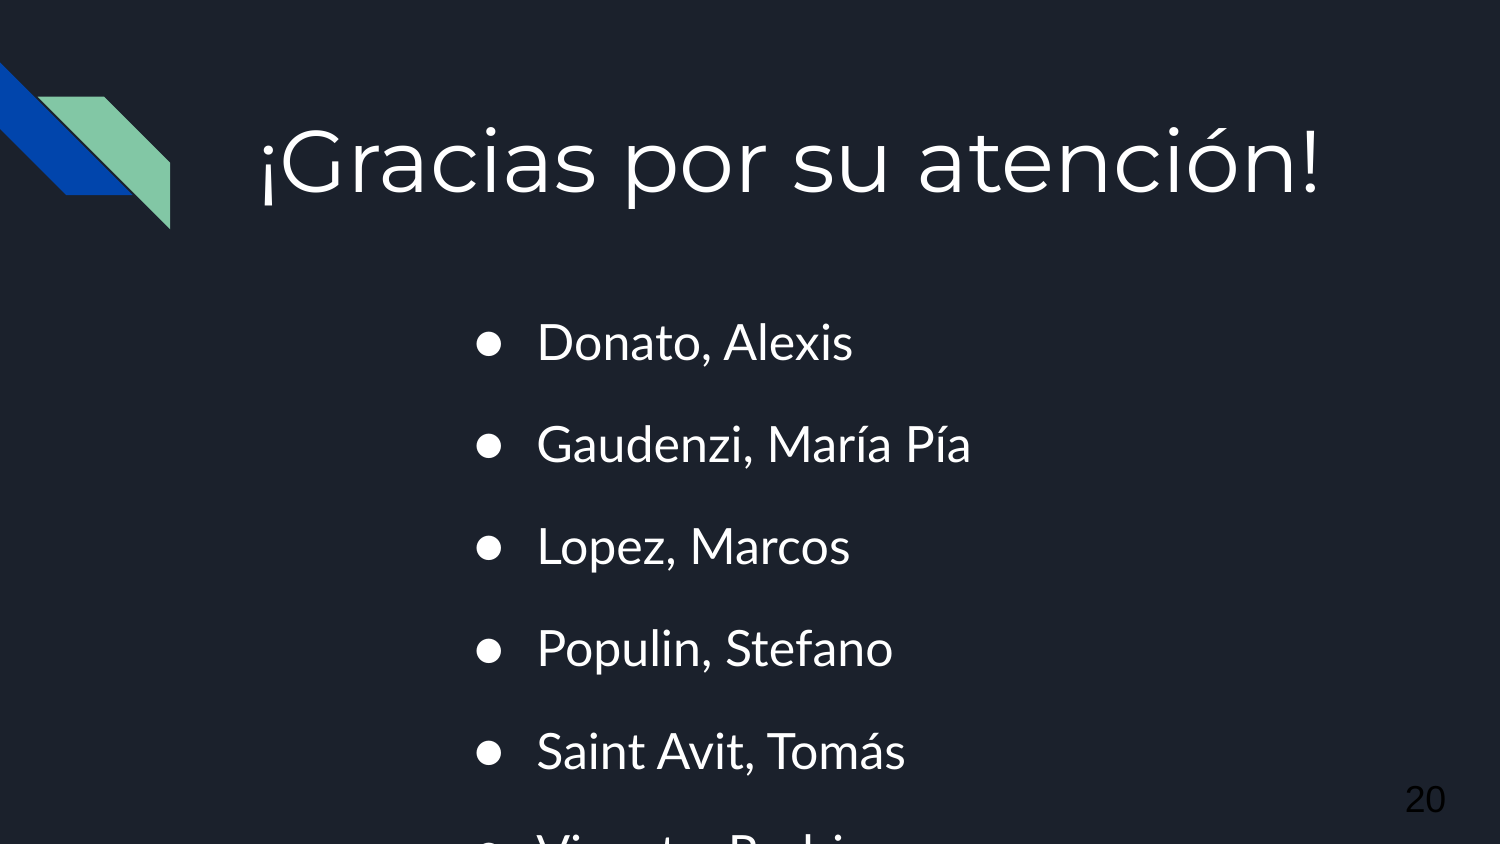

# ¡Gracias por su atención!
Donato, Alexis
Gaudenzi, María Pía
Lopez, Marcos
Populin, Stefano
Saint Avit, Tomás
Vicente, Rodrigo
20